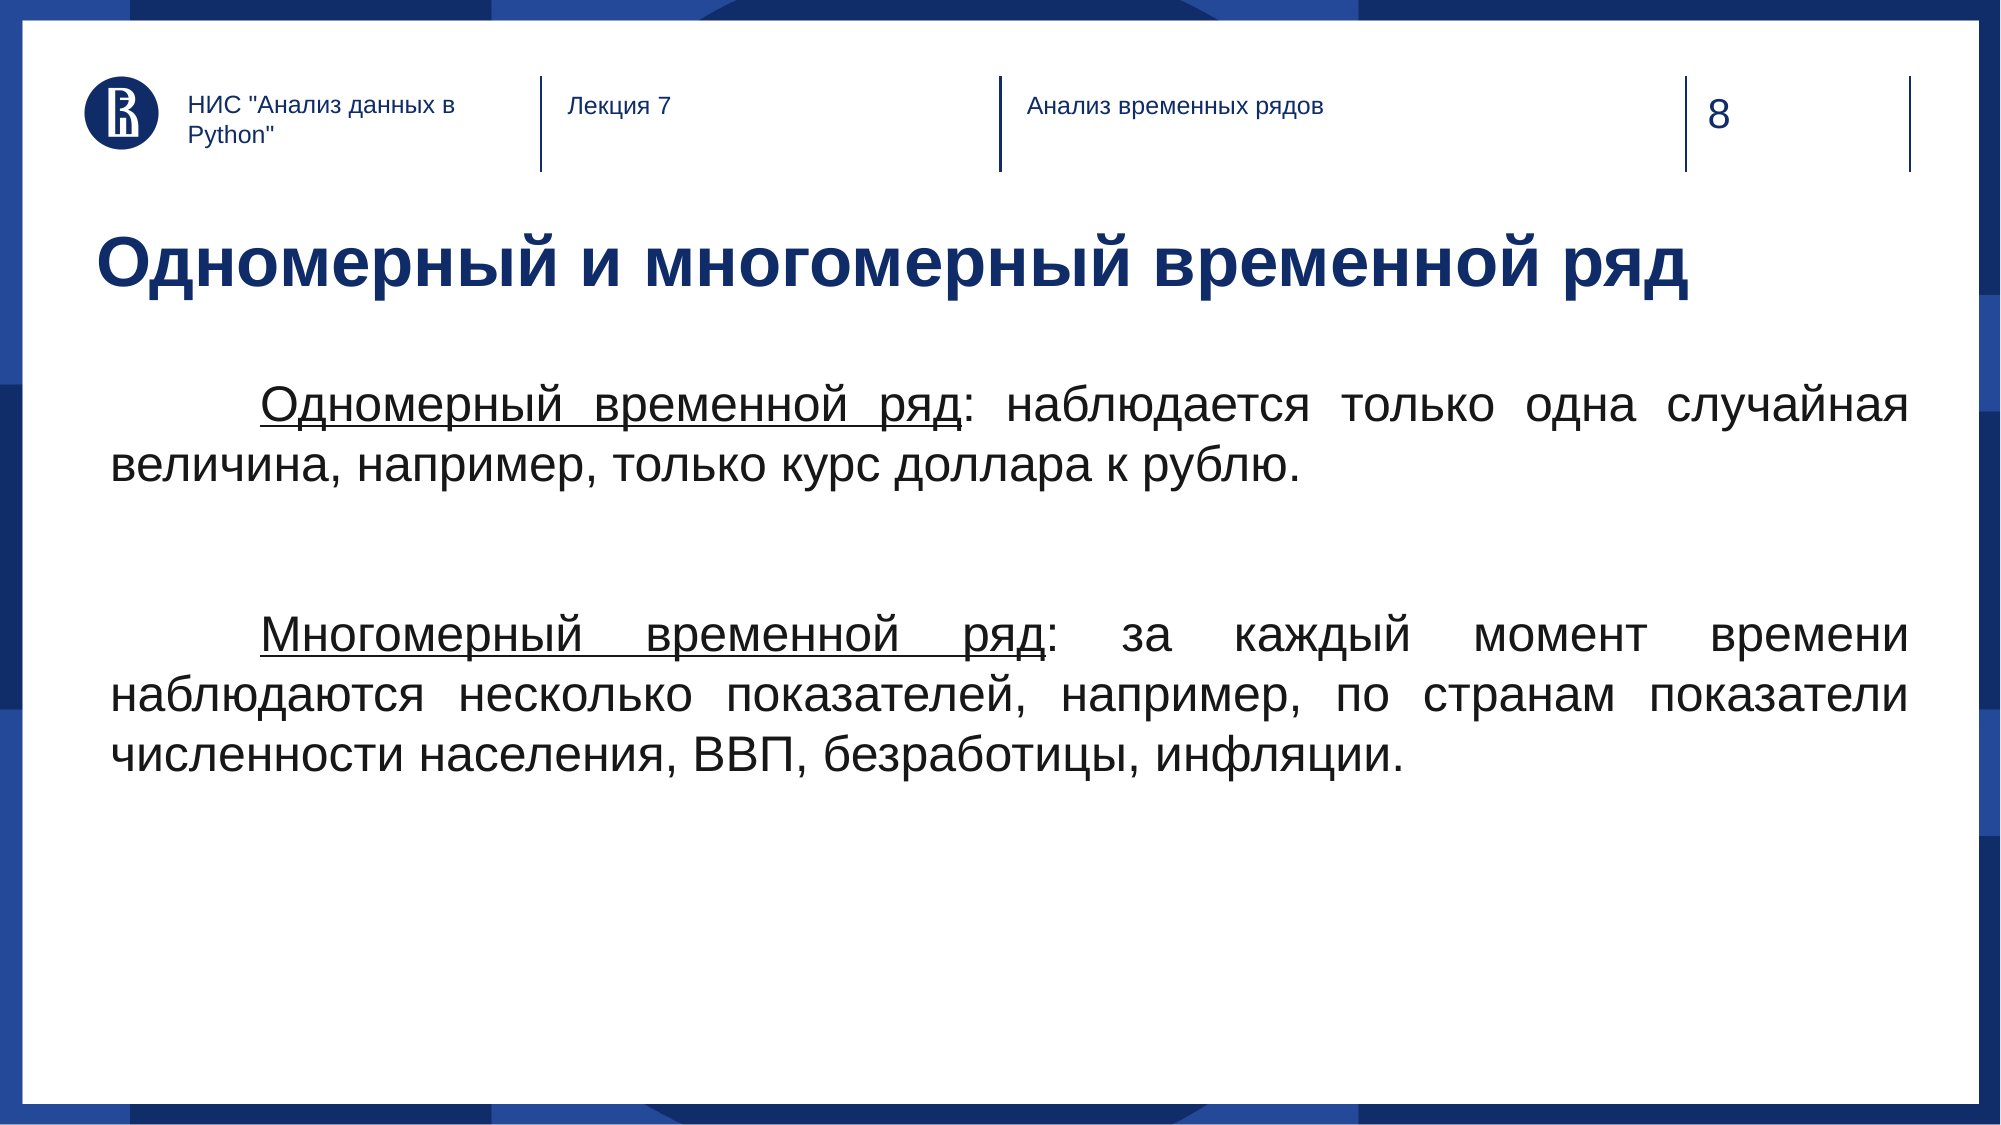

НИС "Анализ данных в Python"
Лекция 7
Анализ временных рядов
# Одномерный и многомерный временной ряд
	Одномерный временной ряд: наблюдается только одна случайная величина, например, только курс доллара к рублю.

	Многомерный временной ряд: за каждый момент времени наблюдаются несколько показателей, например, по странам показатели численности населения, ВВП, безработицы, инфляции.